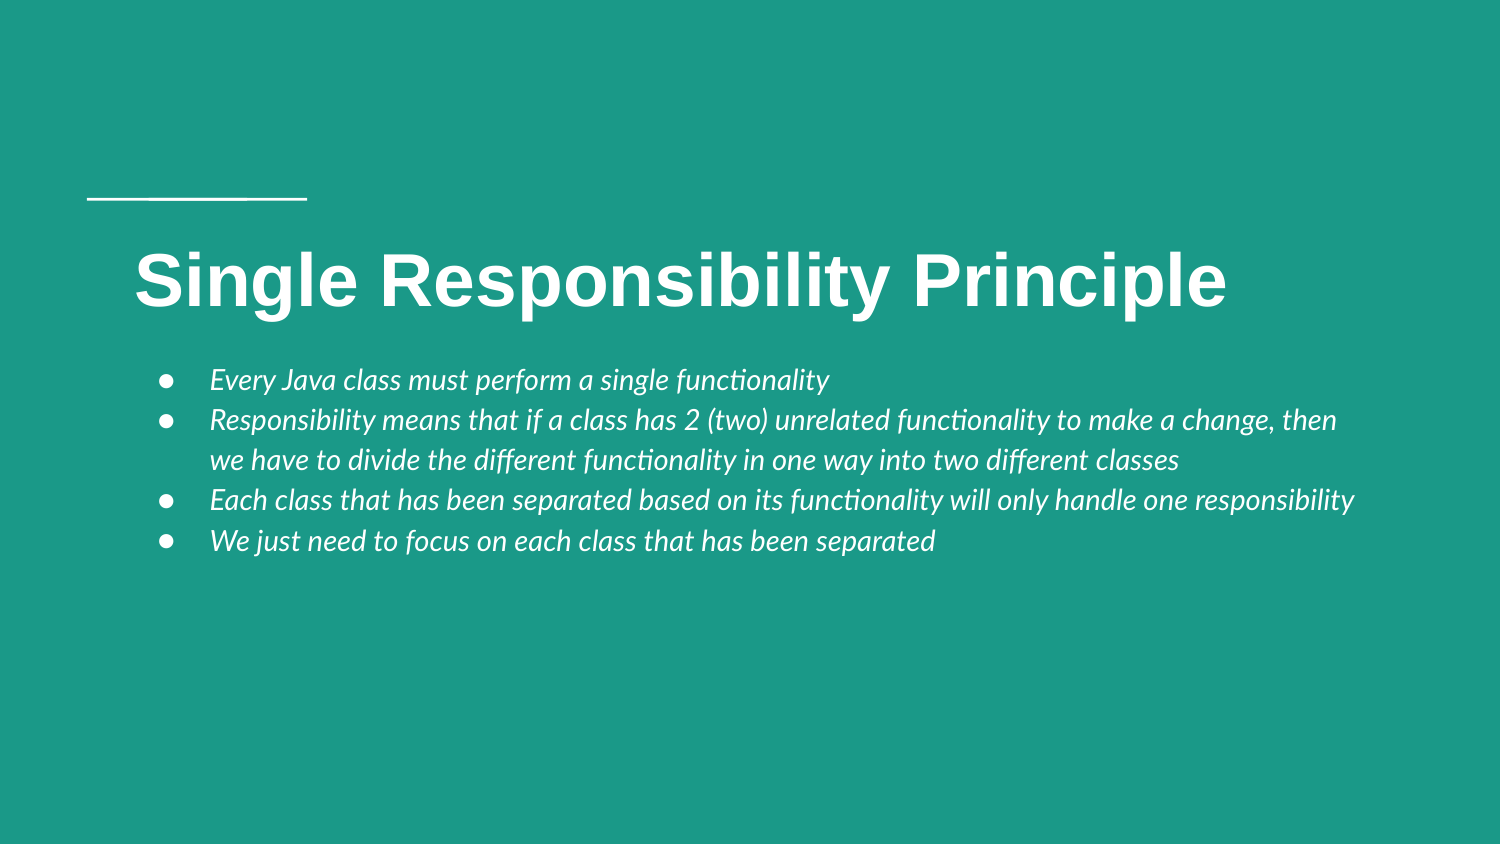

# Single Responsibility Principle
Every Java class must perform a single functionality
Responsibility means that if a class has 2 (two) unrelated functionality to make a change, then we have to divide the different functionality in one way into two different classes
Each class that has been separated based on its functionality will only handle one responsibility
We just need to focus on each class that has been separated